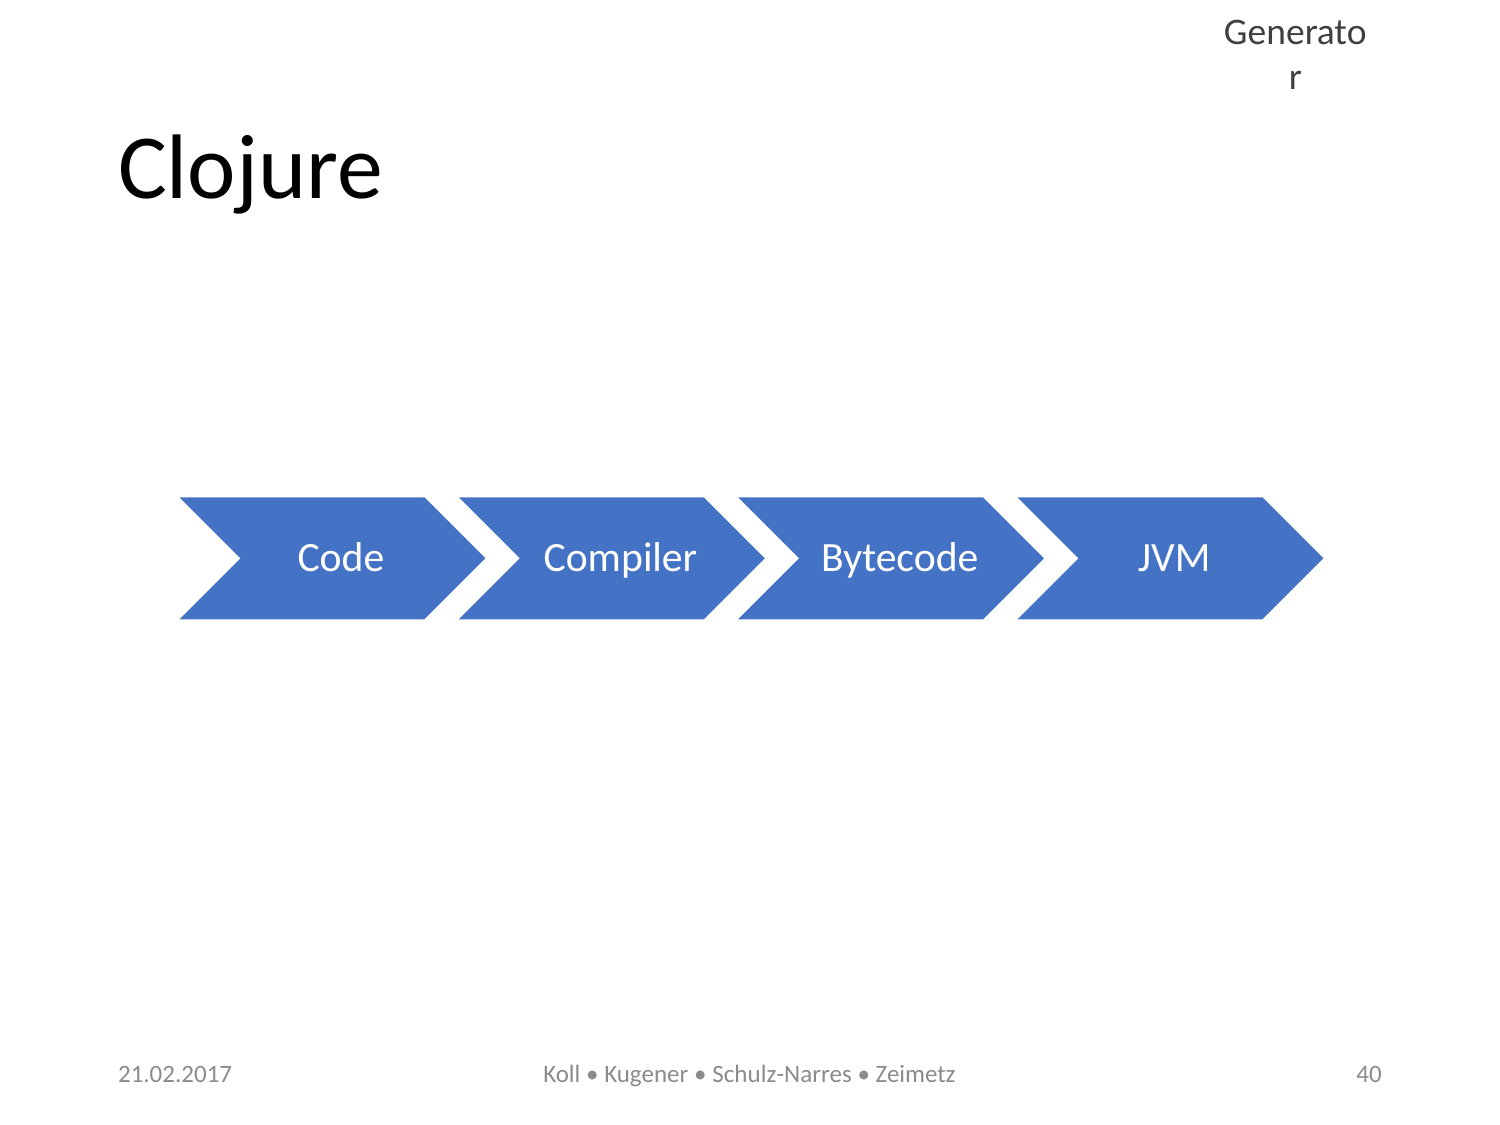

# Clojure
 Code
 Compiler
 Bytecode
JVM
21.02.2017
Koll • Kugener • Schulz-Narres • Zeimetz
40